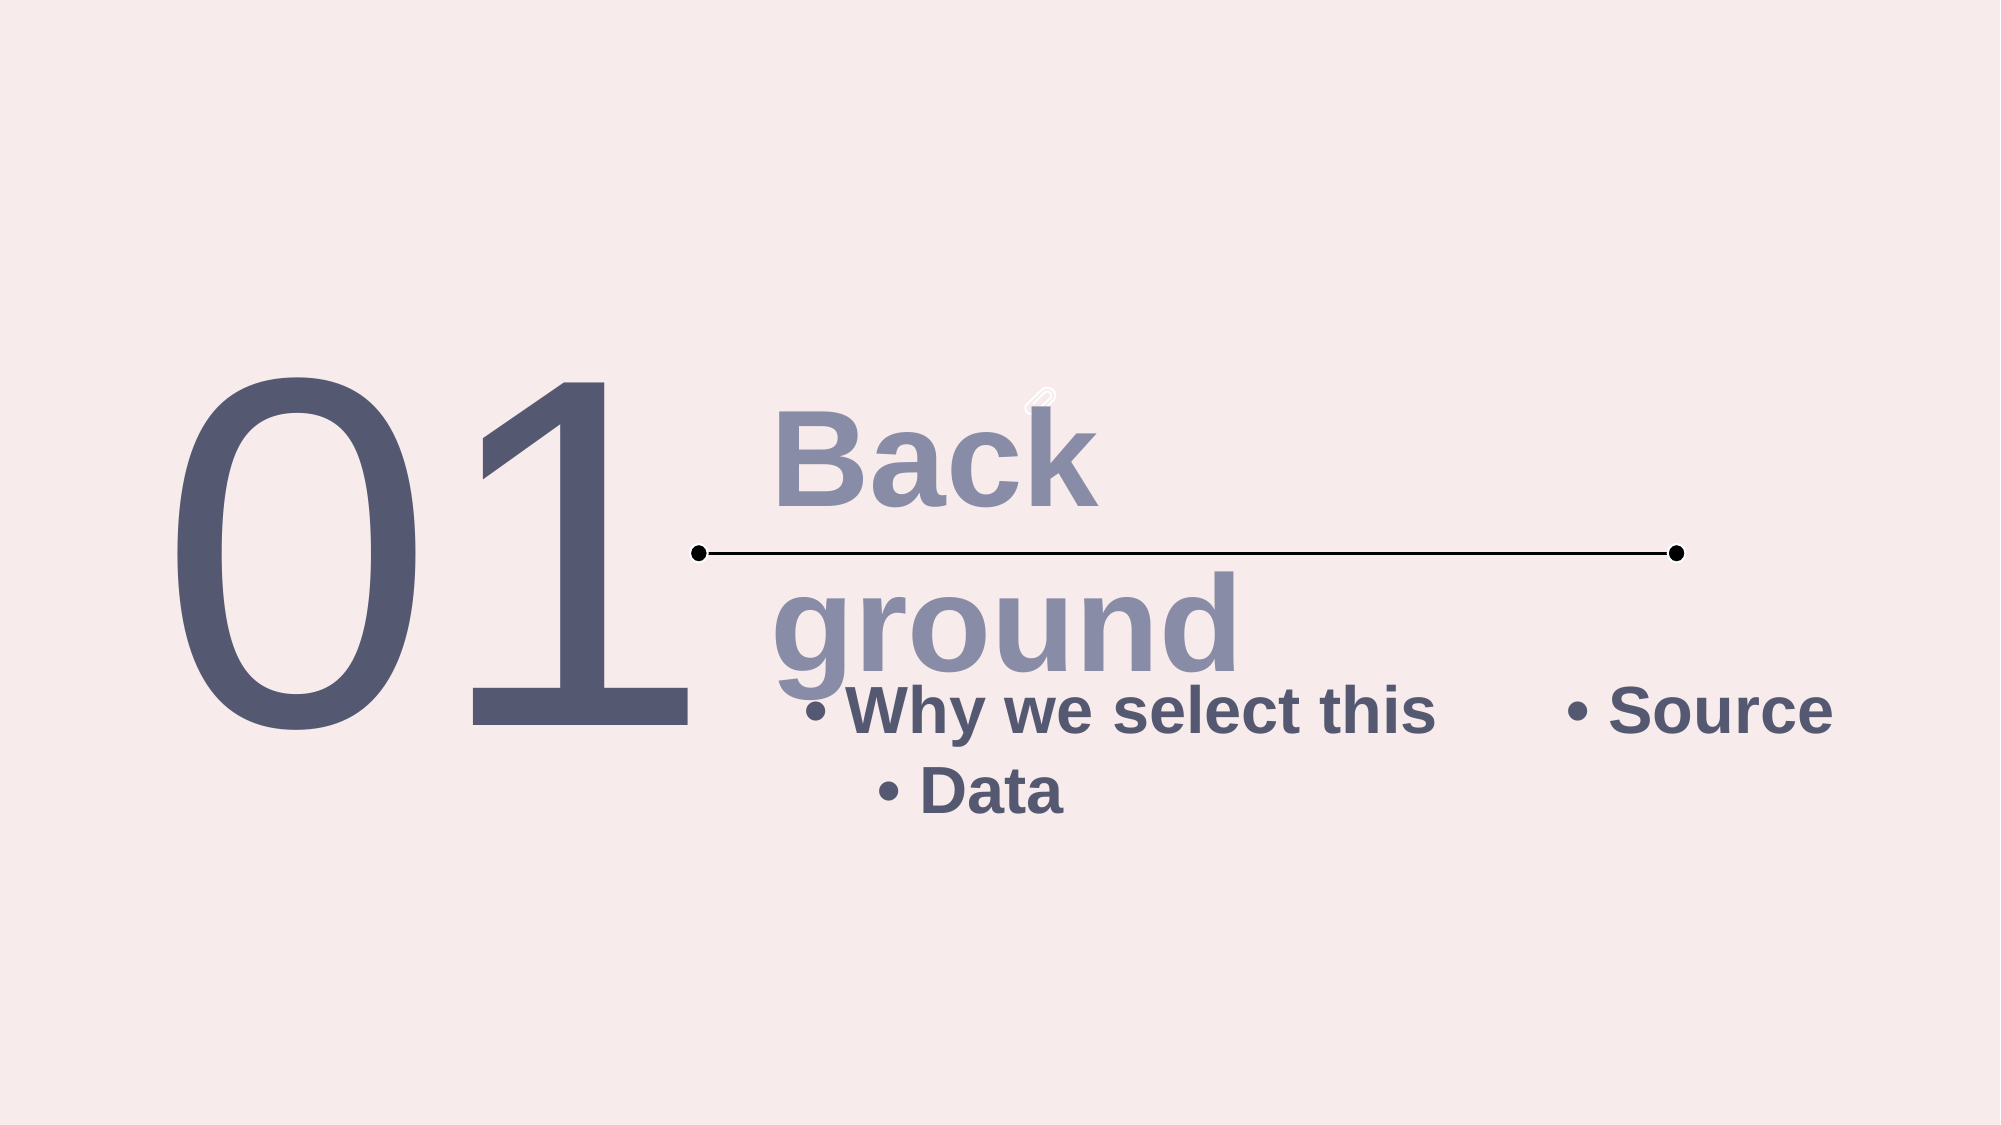

01
Back ground

• Why we select this       • Source       • Data